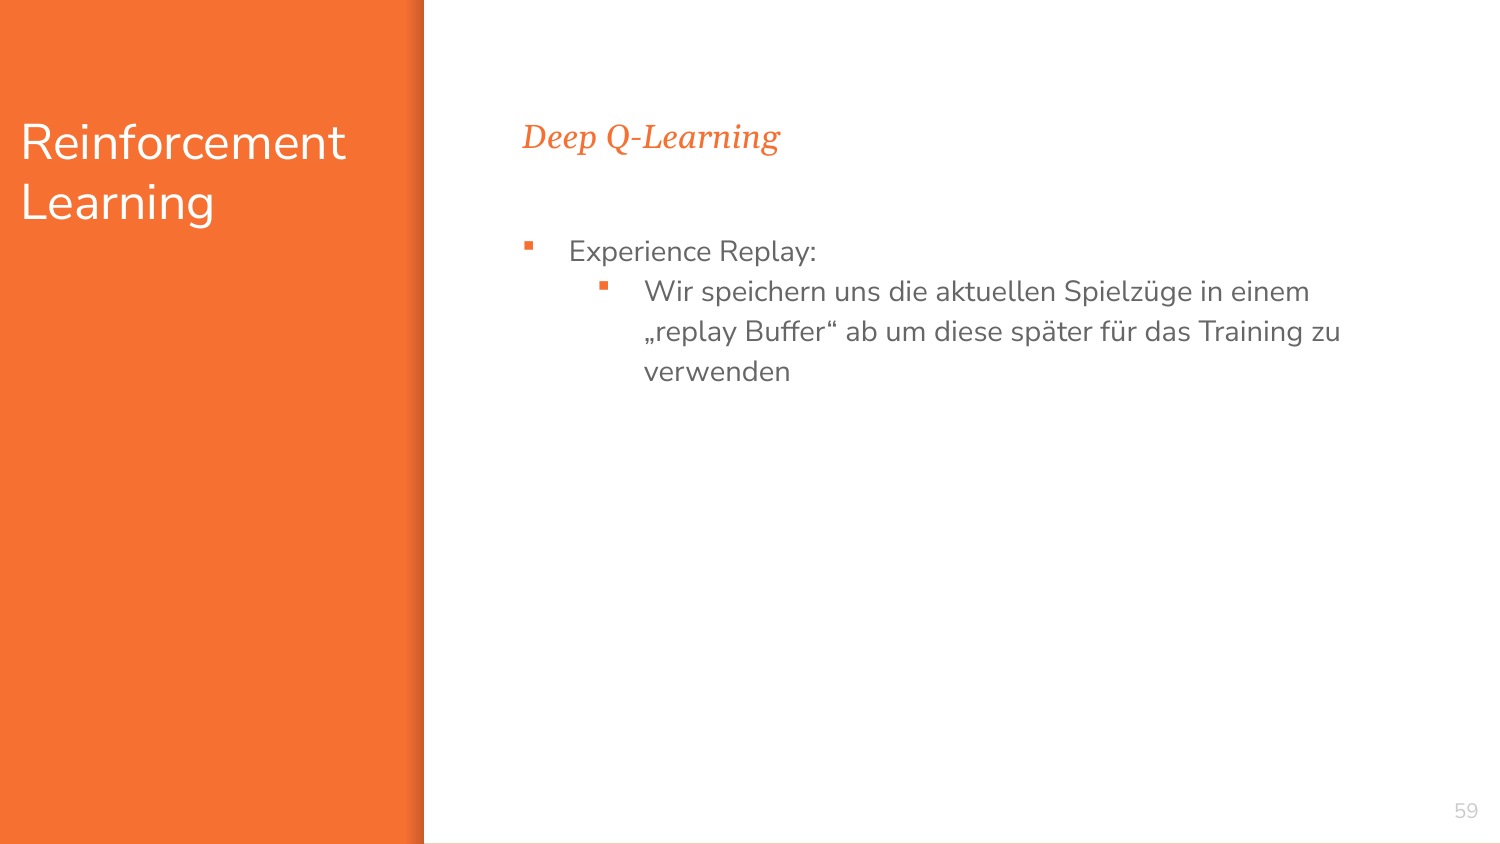

# Reinforcement Learning
Deep Q-Learning
Experience Replay:
Wir speichern uns die aktuellen Spielzüge in einem
„replay Buffer“ ab um diese später für das Training zu verwenden

59